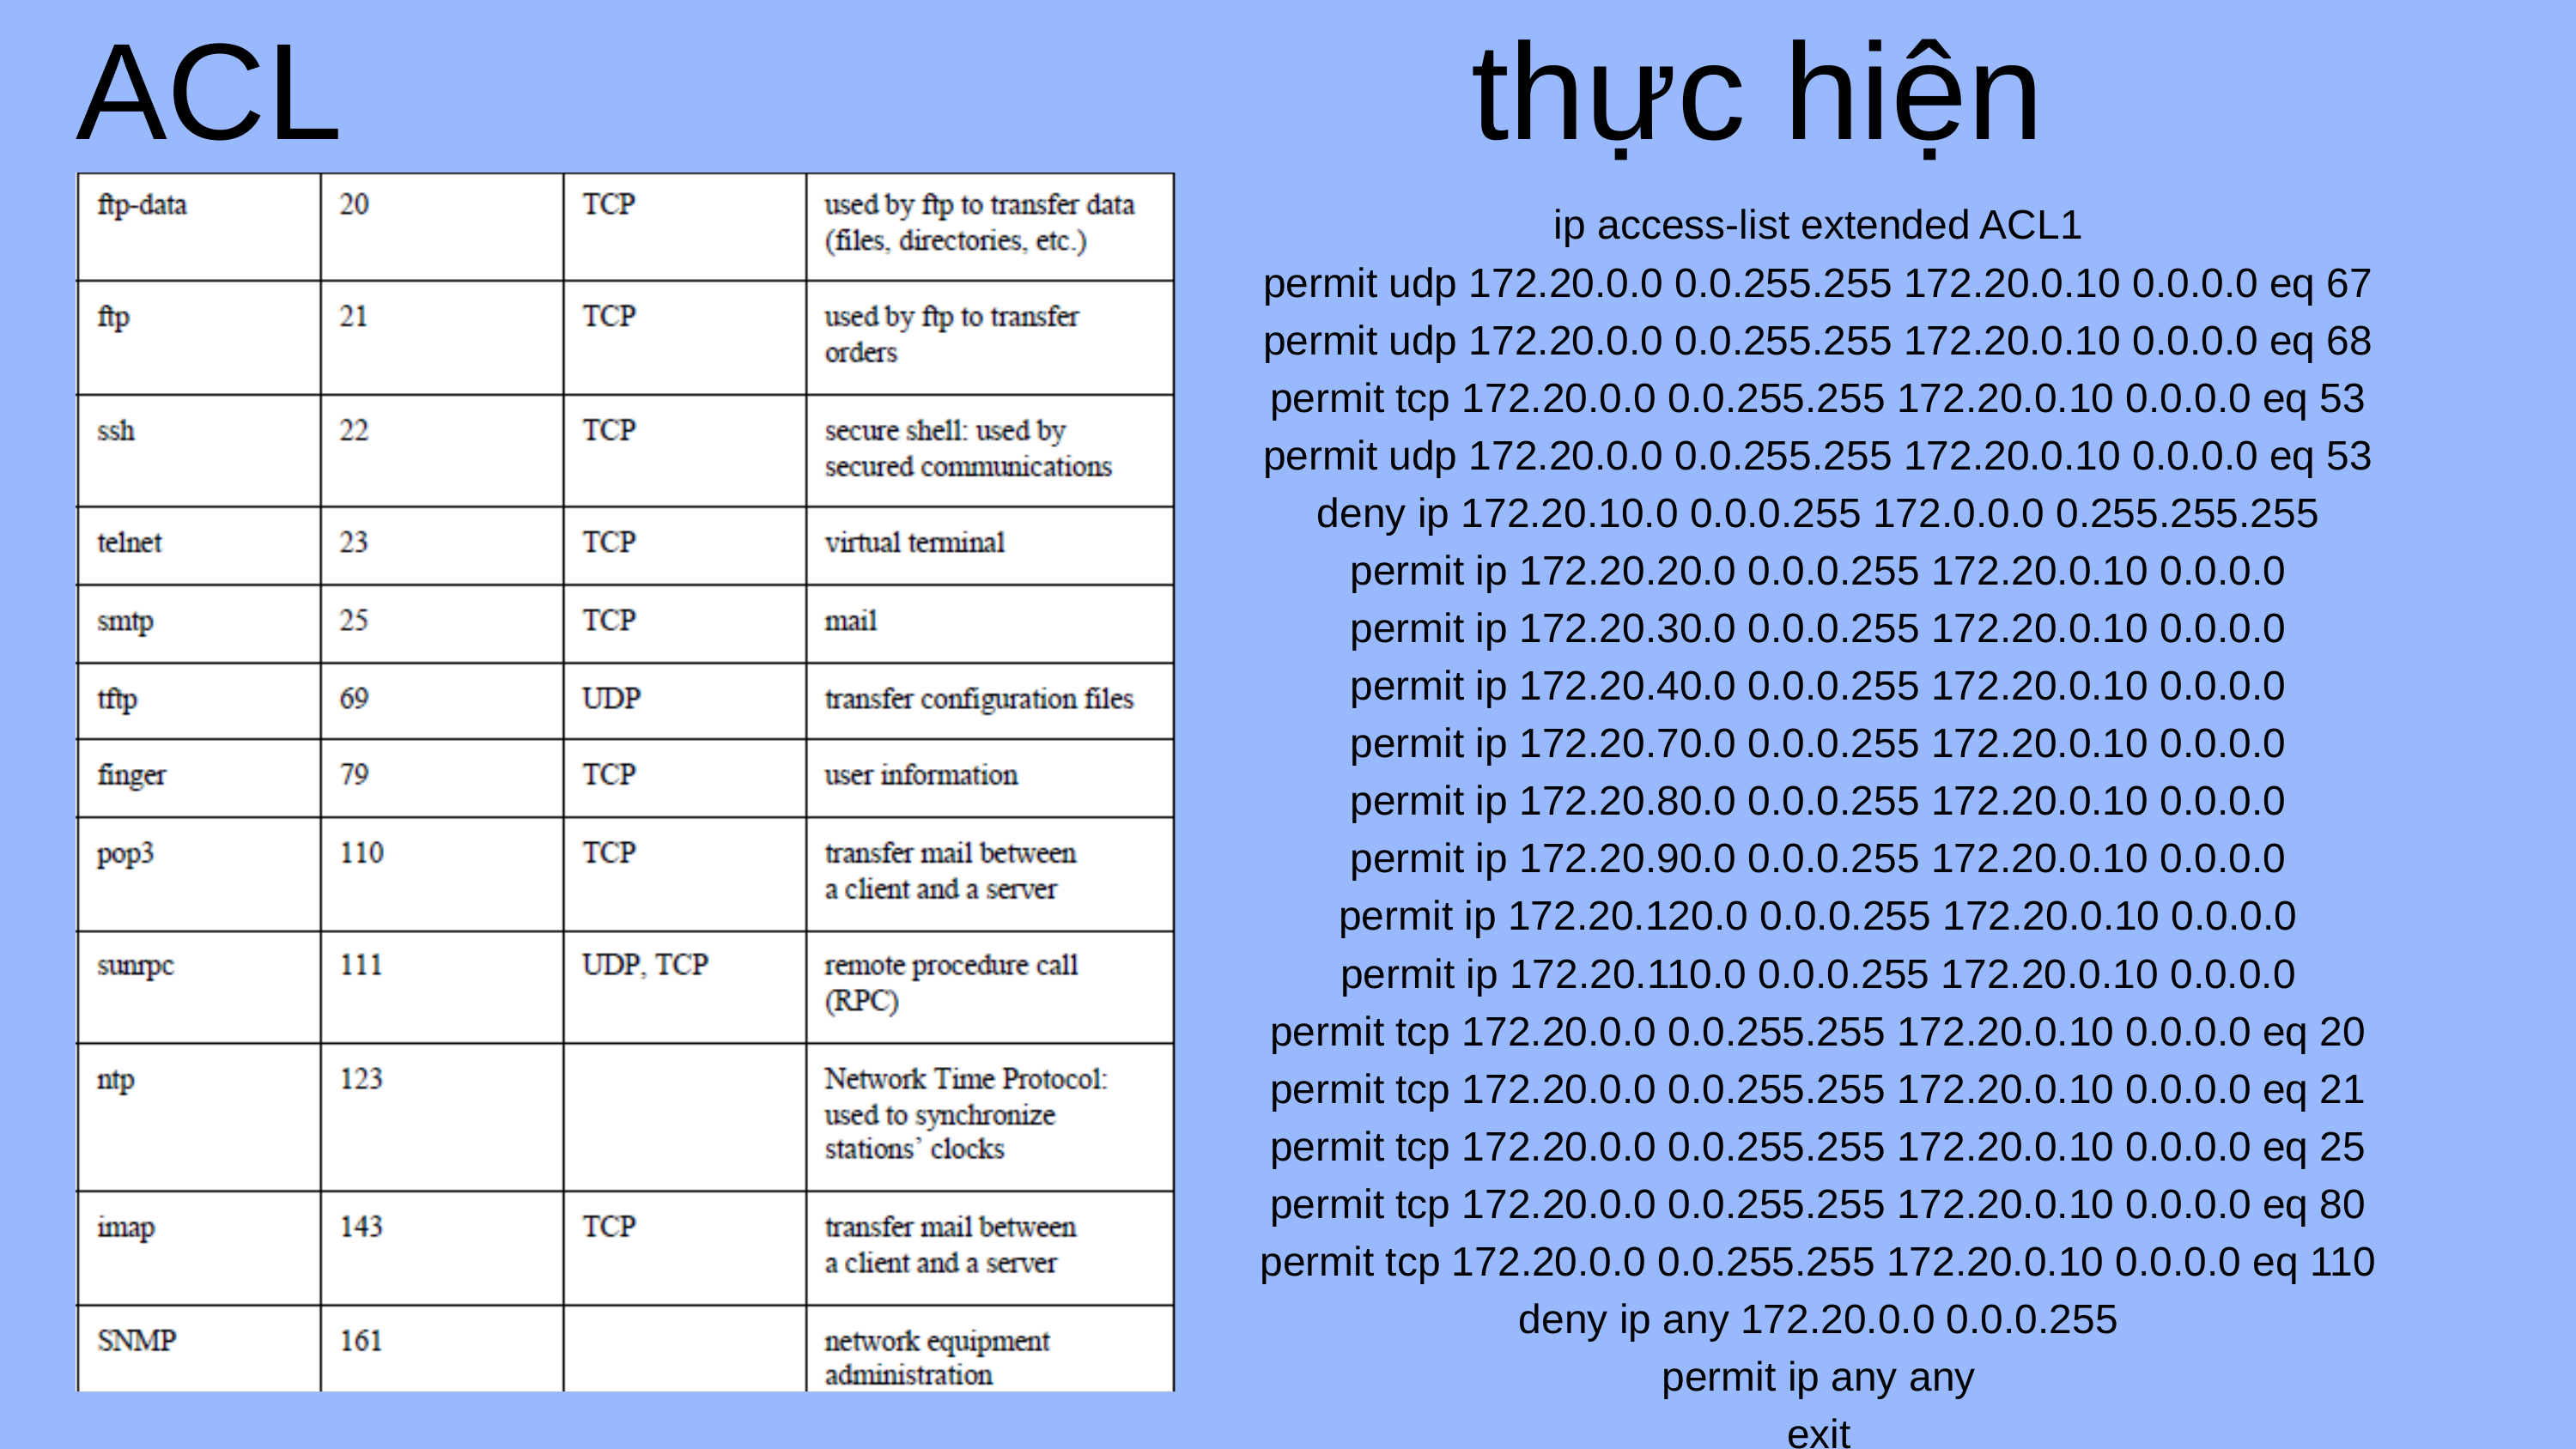

ACL
thực hiện

ip access-list extended ACL1
permit udp 172.20.0.0 0.0.255.255 172.20.0.10 0.0.0.0 eq 67
permit udp 172.20.0.0 0.0.255.255 172.20.0.10 0.0.0.0 eq 68
permit tcp 172.20.0.0 0.0.255.255 172.20.0.10 0.0.0.0 eq 53
permit udp 172.20.0.0 0.0.255.255 172.20.0.10 0.0.0.0 eq 53
deny ip 172.20.10.0 0.0.0.255 172.0.0.0 0.255.255.255
permit ip 172.20.20.0 0.0.0.255 172.20.0.10 0.0.0.0
permit ip 172.20.30.0 0.0.0.255 172.20.0.10 0.0.0.0
permit ip 172.20.40.0 0.0.0.255 172.20.0.10 0.0.0.0
permit ip 172.20.70.0 0.0.0.255 172.20.0.10 0.0.0.0
permit ip 172.20.80.0 0.0.0.255 172.20.0.10 0.0.0.0
permit ip 172.20.90.0 0.0.0.255 172.20.0.10 0.0.0.0
permit ip 172.20.120.0 0.0.0.255 172.20.0.10 0.0.0.0
permit ip 172.20.110.0 0.0.0.255 172.20.0.10 0.0.0.0
permit tcp 172.20.0.0 0.0.255.255 172.20.0.10 0.0.0.0 eq 20
permit tcp 172.20.0.0 0.0.255.255 172.20.0.10 0.0.0.0 eq 21
permit tcp 172.20.0.0 0.0.255.255 172.20.0.10 0.0.0.0 eq 25
permit tcp 172.20.0.0 0.0.255.255 172.20.0.10 0.0.0.0 eq 80
permit tcp 172.20.0.0 0.0.255.255 172.20.0.10 0.0.0.0 eq 110
deny ip any 172.20.0.0 0.0.0.255
permit ip any any
exit